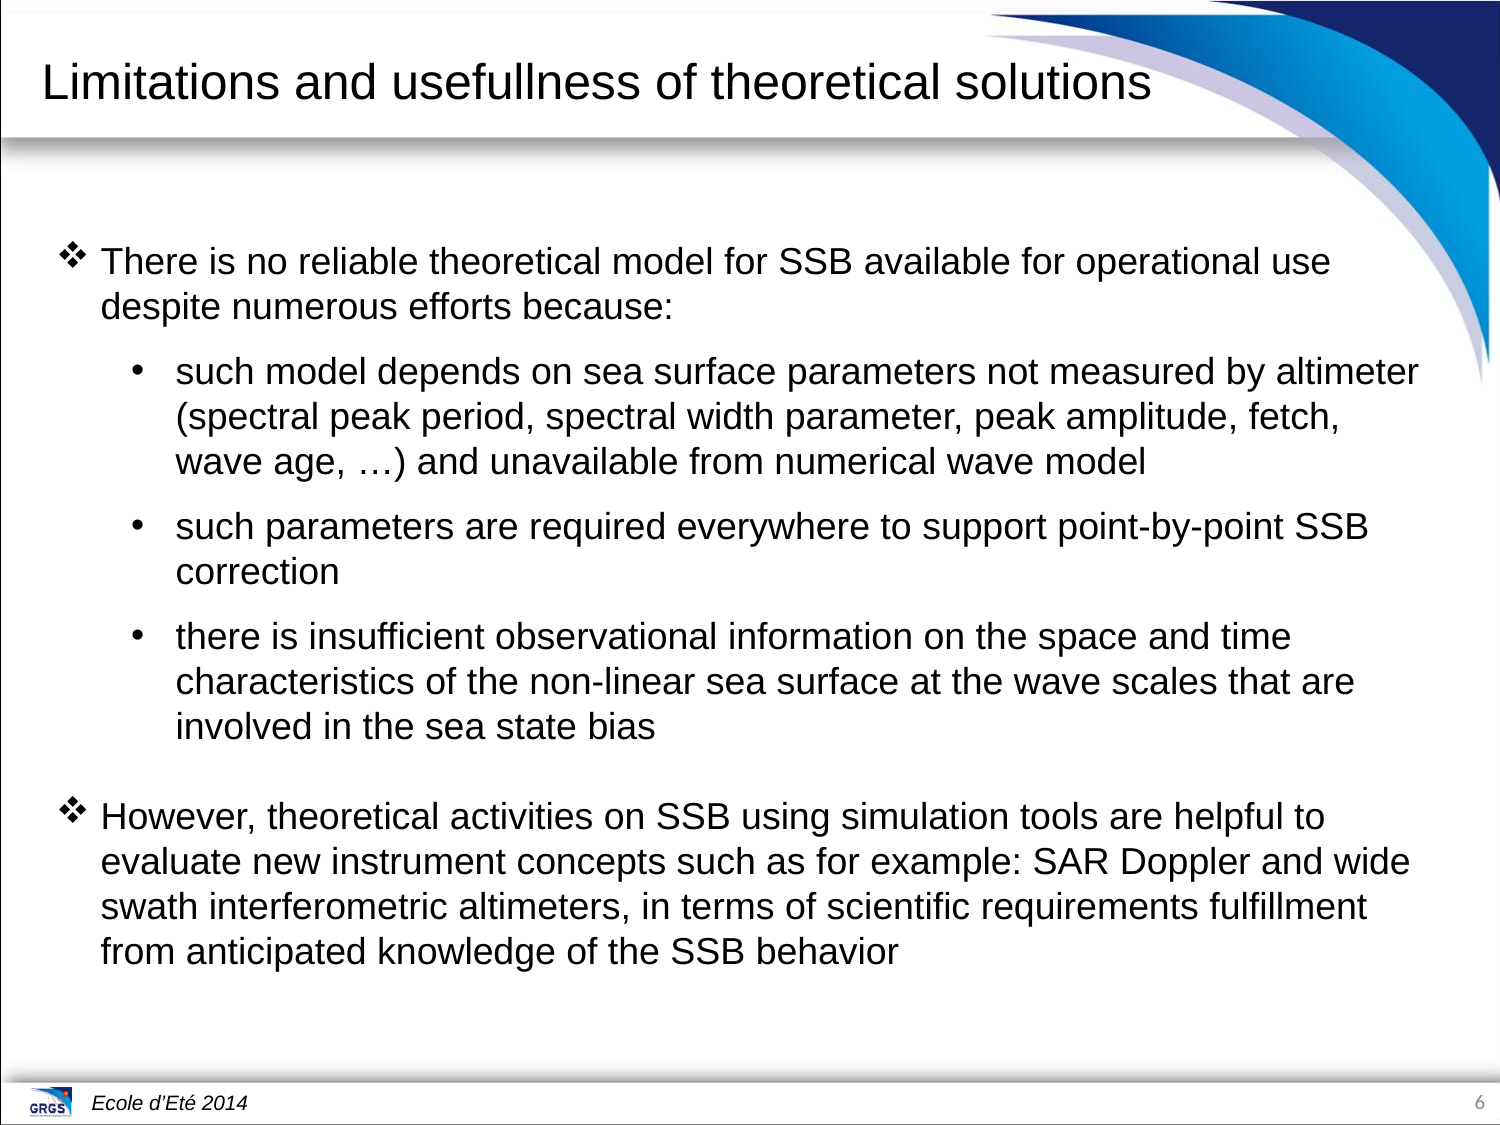

Limitations and usefullness of theoretical solutions

There is no reliable theoretical model for SSB available for operational use despite numerous efforts because:

such model depends on sea surface parameters not measured by altimeter (spectral peak period, spectral width parameter, peak amplitude, fetch, wave age, …) and unavailable from numerical wave model

such parameters are required everywhere to support point-by-point SSB correction

there is insufficient observational information on the space and time characteristics of the non-linear sea surface at the wave scales that are involved in the sea state bias

However, theoretical activities on SSB using simulation tools are helpful to evaluate new instrument concepts such as for example: SAR Doppler and wide swath interferometric altimeters, in terms of scientific requirements fulfillment from anticipated knowledge of the SSB behavior
6